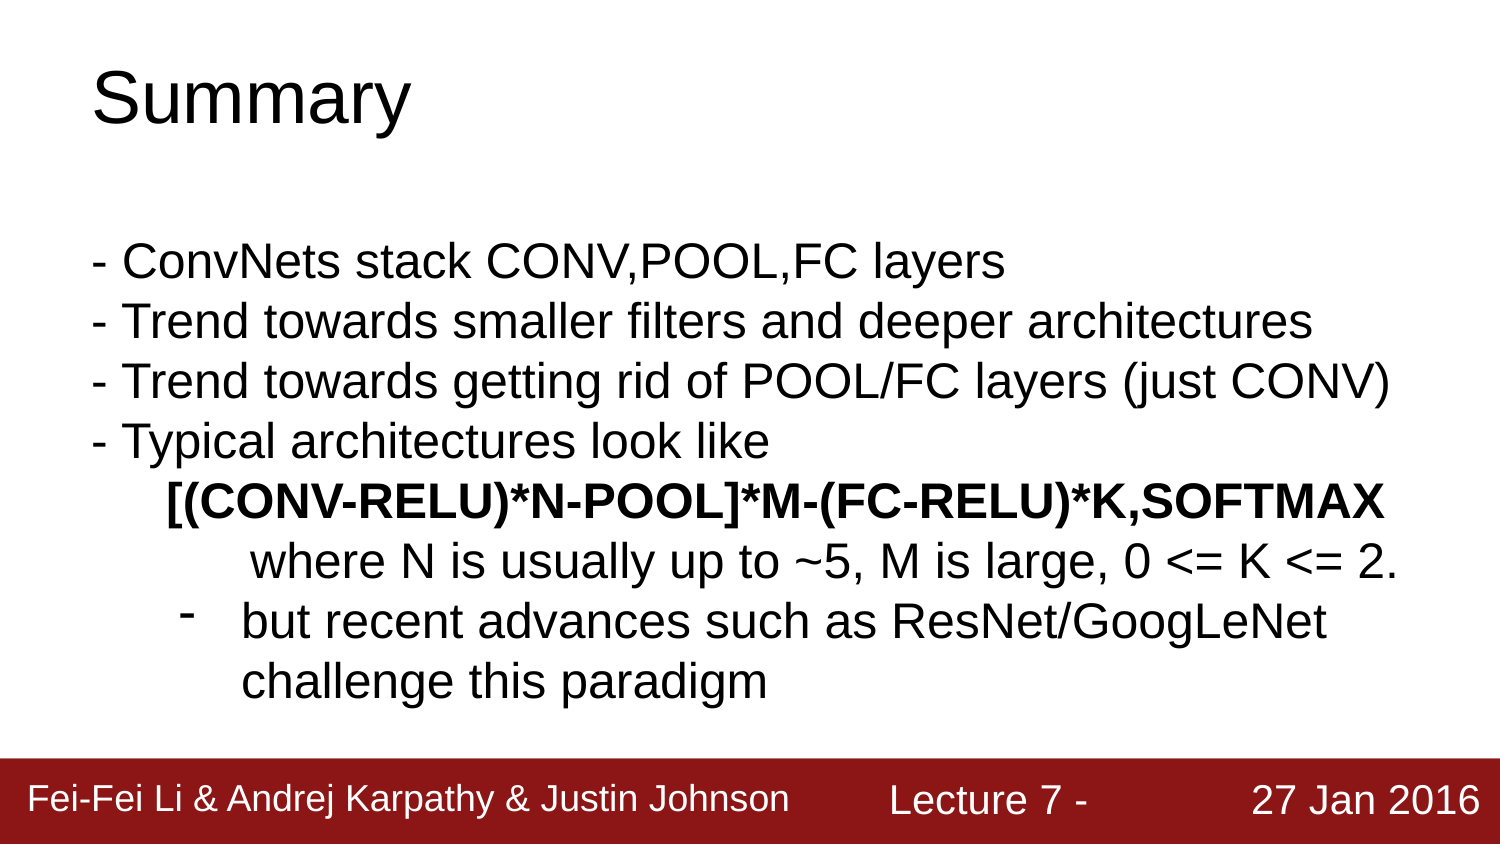

Summary

- ConvNets stack CONV,POOL,FC layers
- Trend towards smaller filters and deeper architectures
- Trend towards getting rid of POOL/FC layers (just CONV)
- Typical architectures look like
[(CONV-RELU)*N-POOL]*M-(FC-RELU)*K,SOFTMAX
      where N is usually up to ~5, M is large, 0 <= K <= 2.
but recent advances such as ResNet/GoogLeNet challenge this paradigm